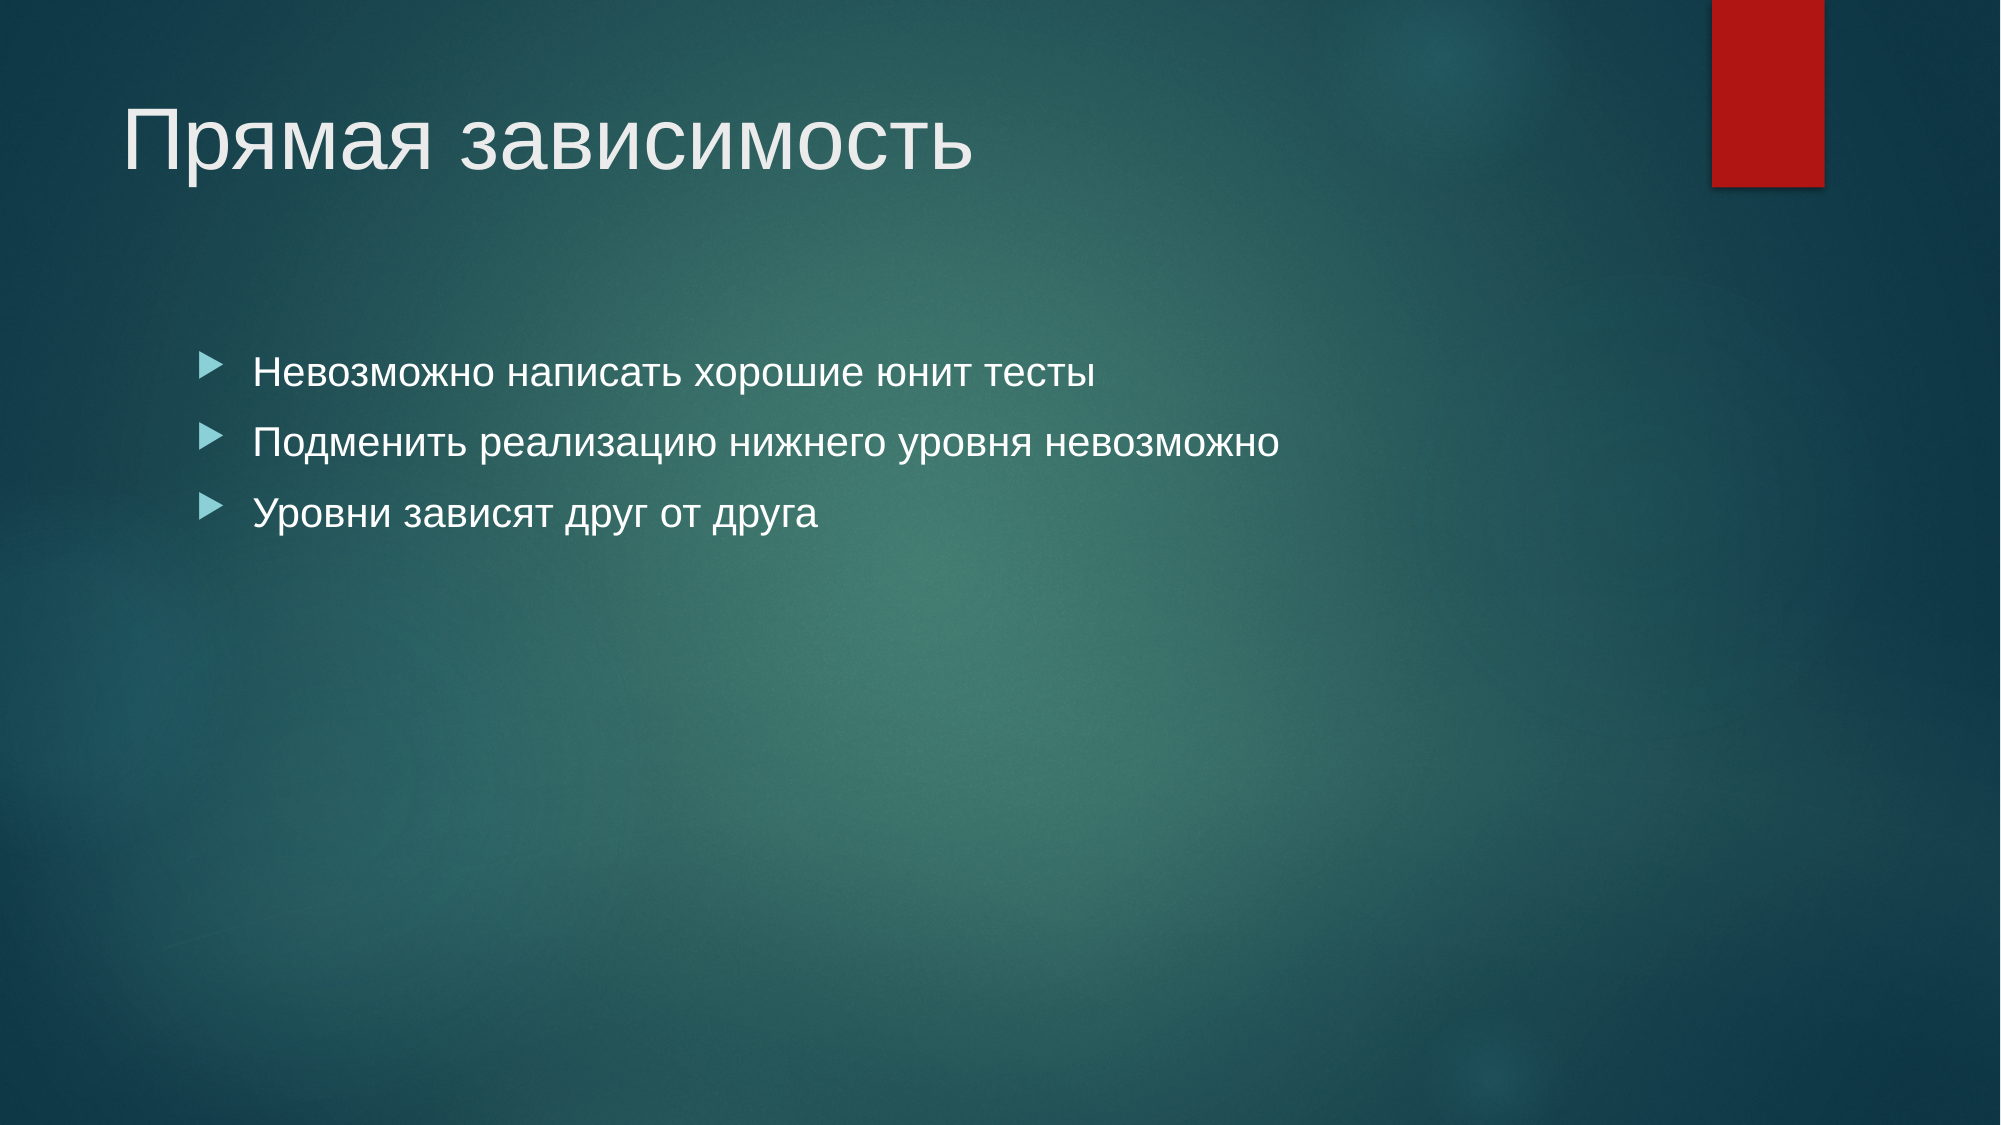

# Прямая зависимость
Невозможно написать хорошие юнит тесты
Подменить реализацию нижнего уровня невозможно
Уровни зависят друг от друга